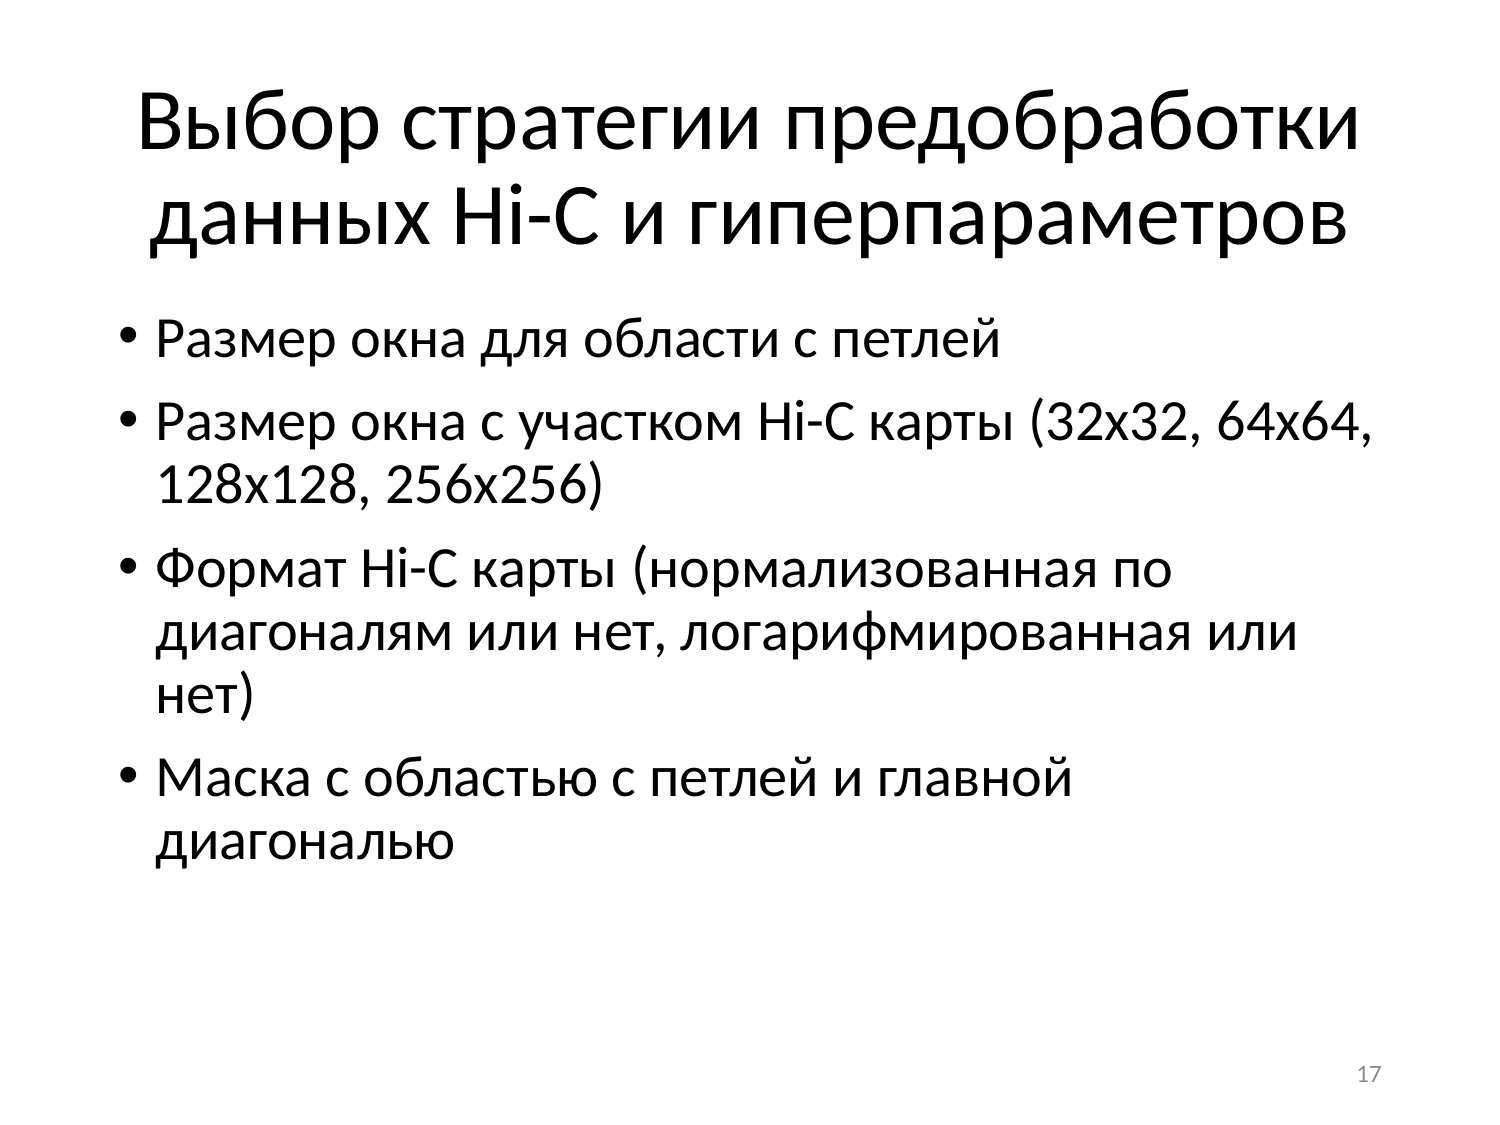

# Выбор стратегии предобработки данных Hi-C и гиперпараметров
Размер окна для области с петлей
Размер окна с участком Hi-C карты (32x32, 64x64, 128x128, 256x256)
Формат Hi-C карты (нормализованная по диагоналям или нет, логарифмированная или нет)
Маска с областью с петлей и главной диагональю

17